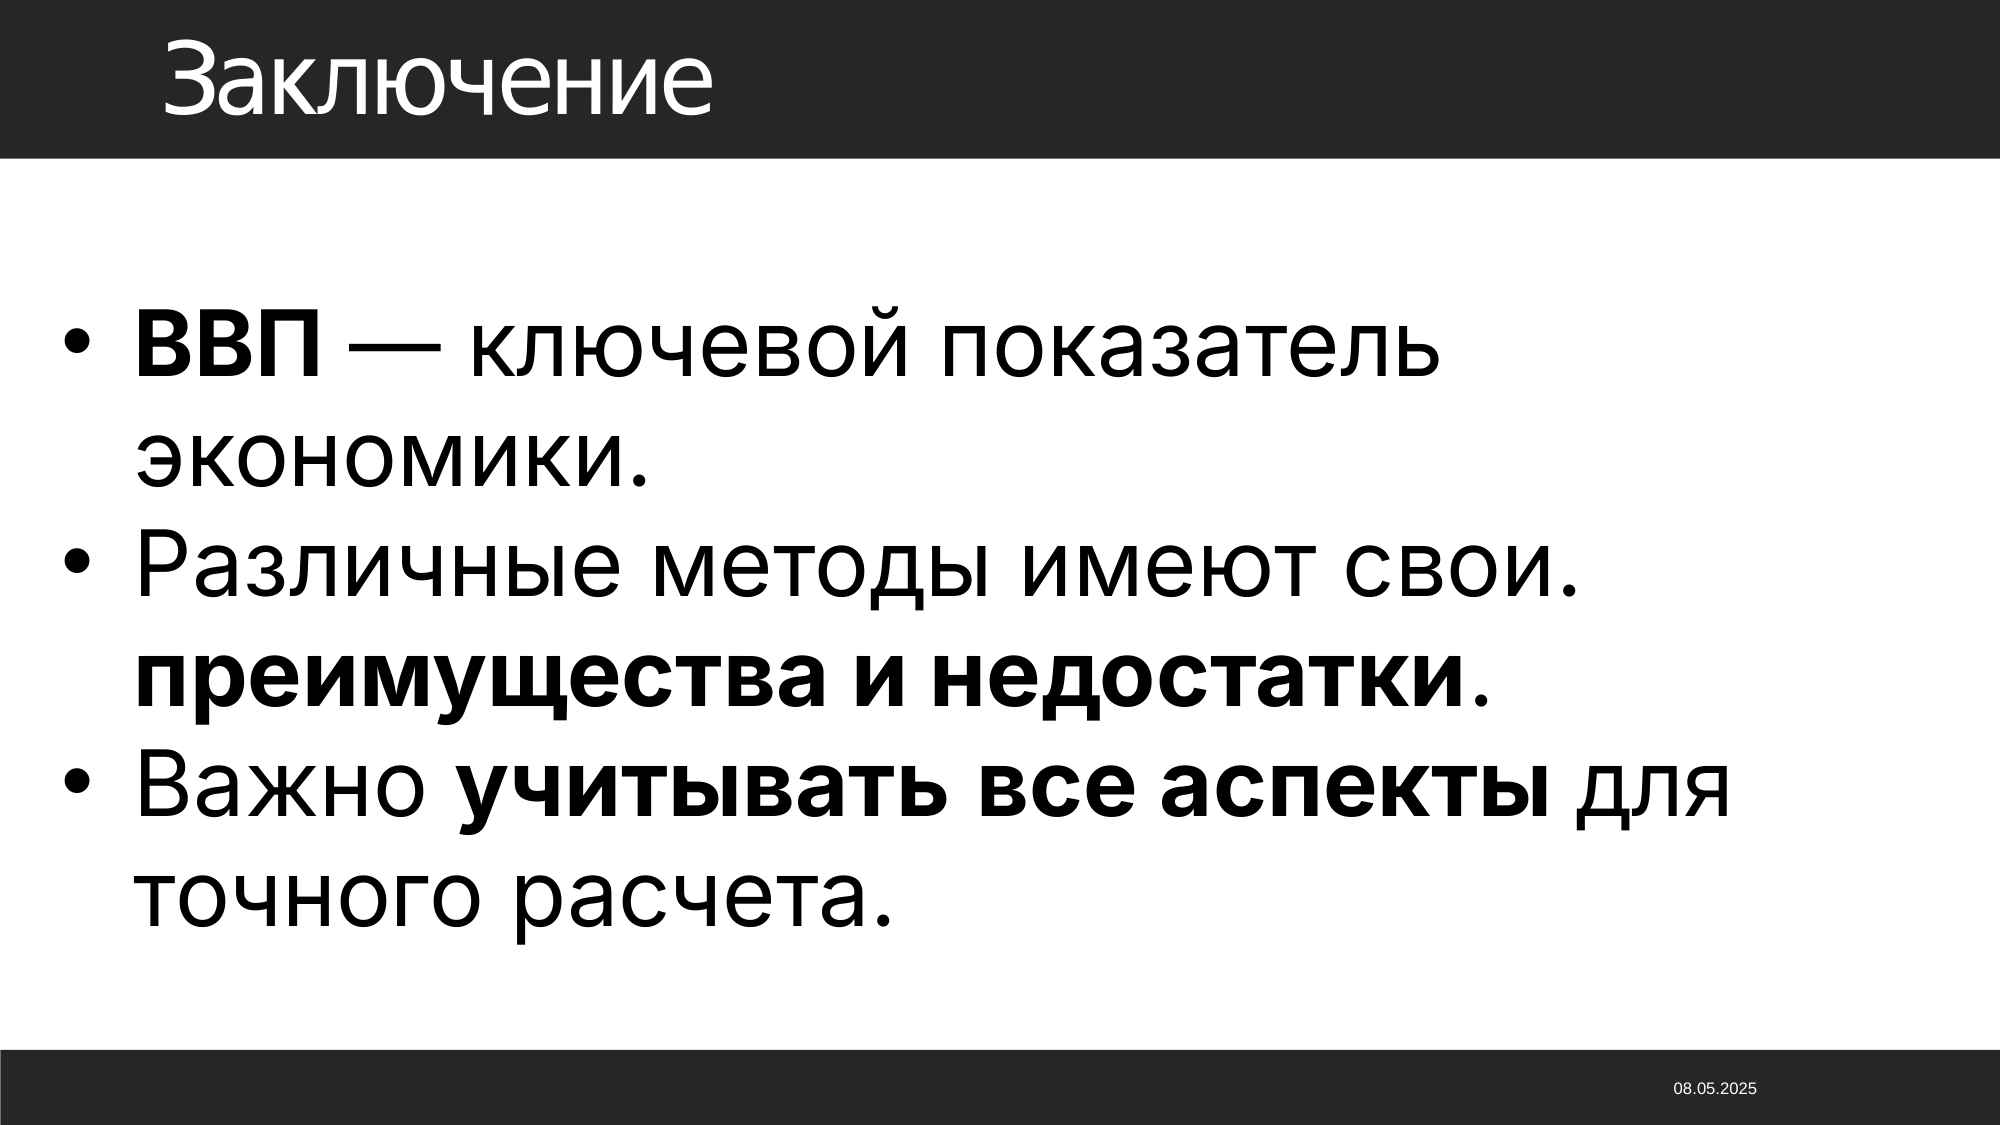

Заключение
ВВП — ключевой показатель экономики.
Различные методы имеют свои. преимущества и недостатки.
Важно учитывать все аспекты для точного расчета.
08.05.2025